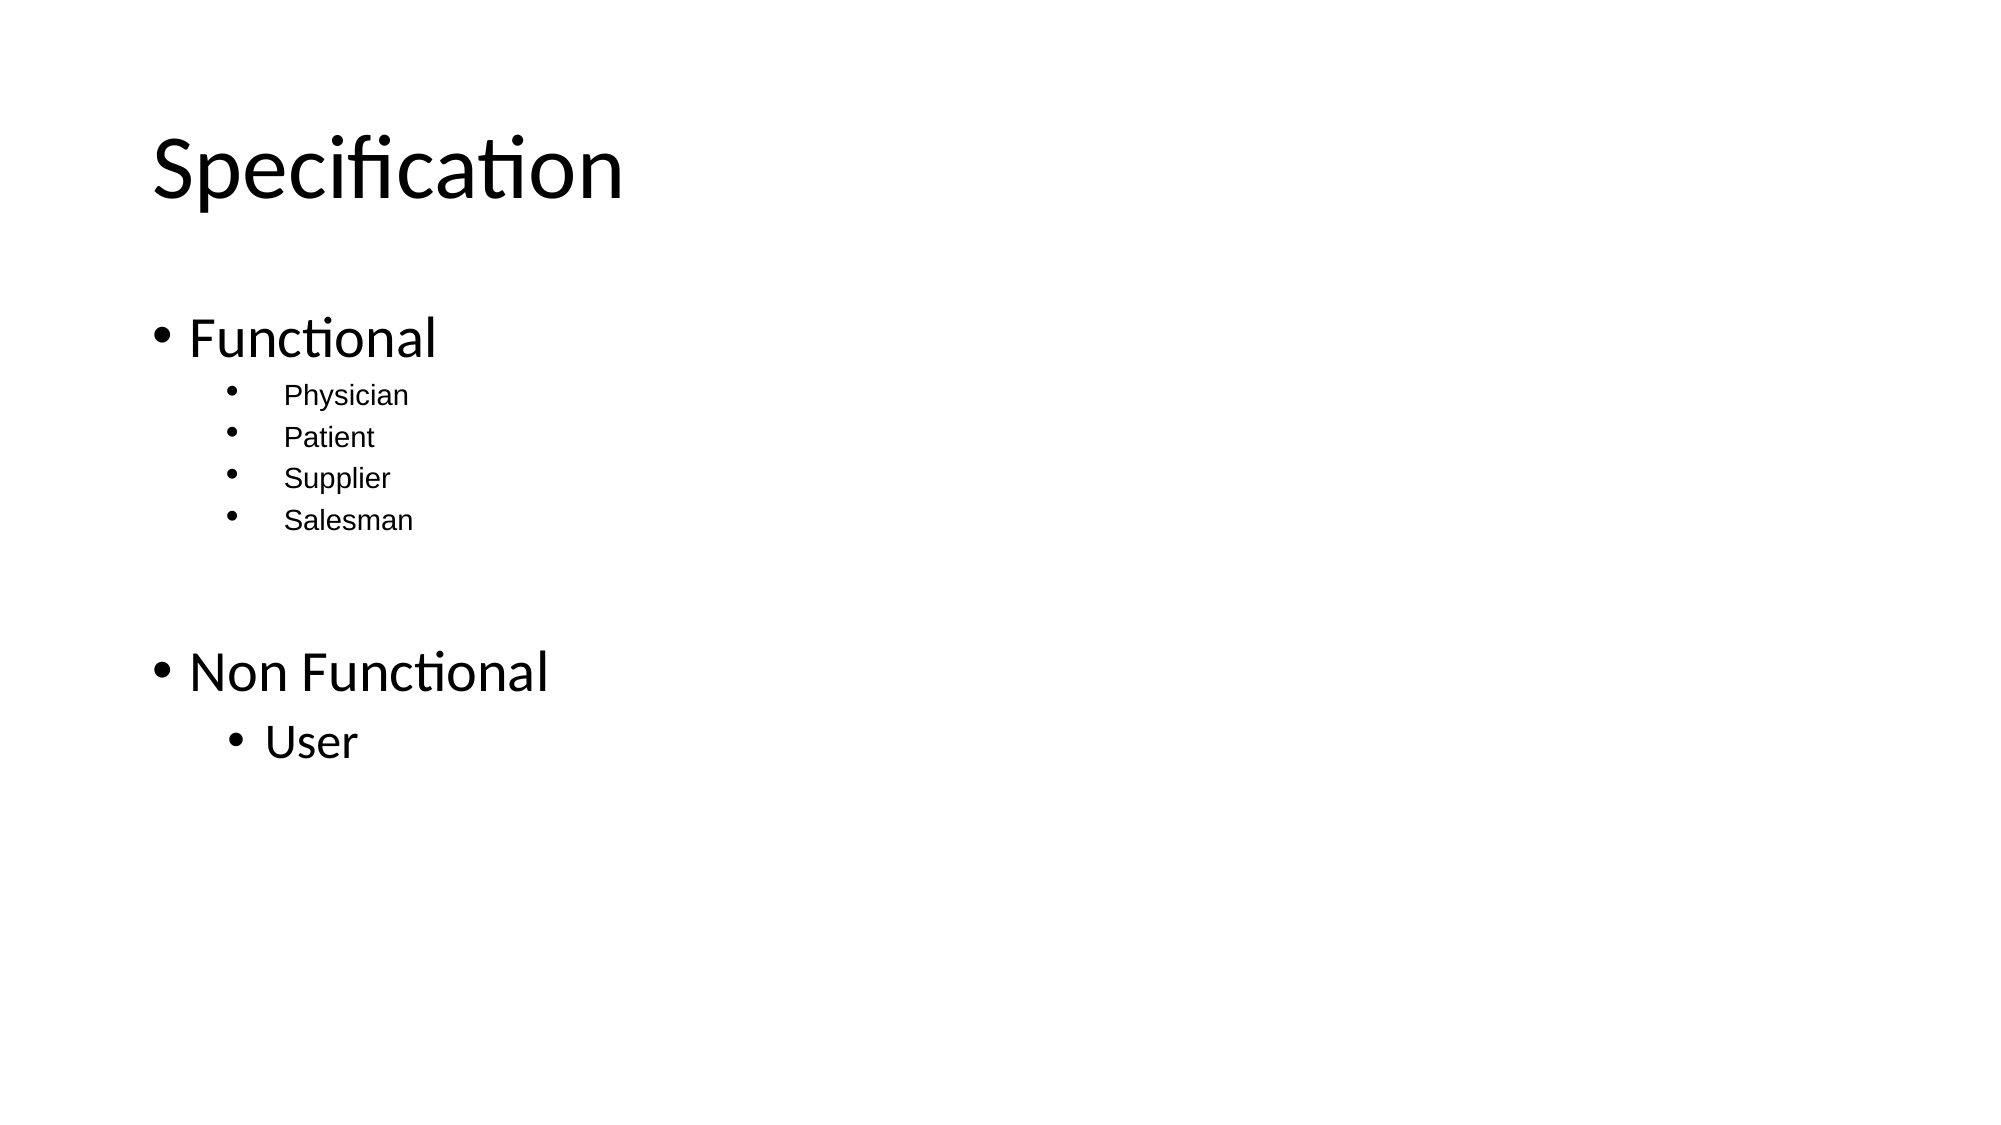

# Specification
Functional
Physician
Patient
Supplier
Salesman

Non Functional
User